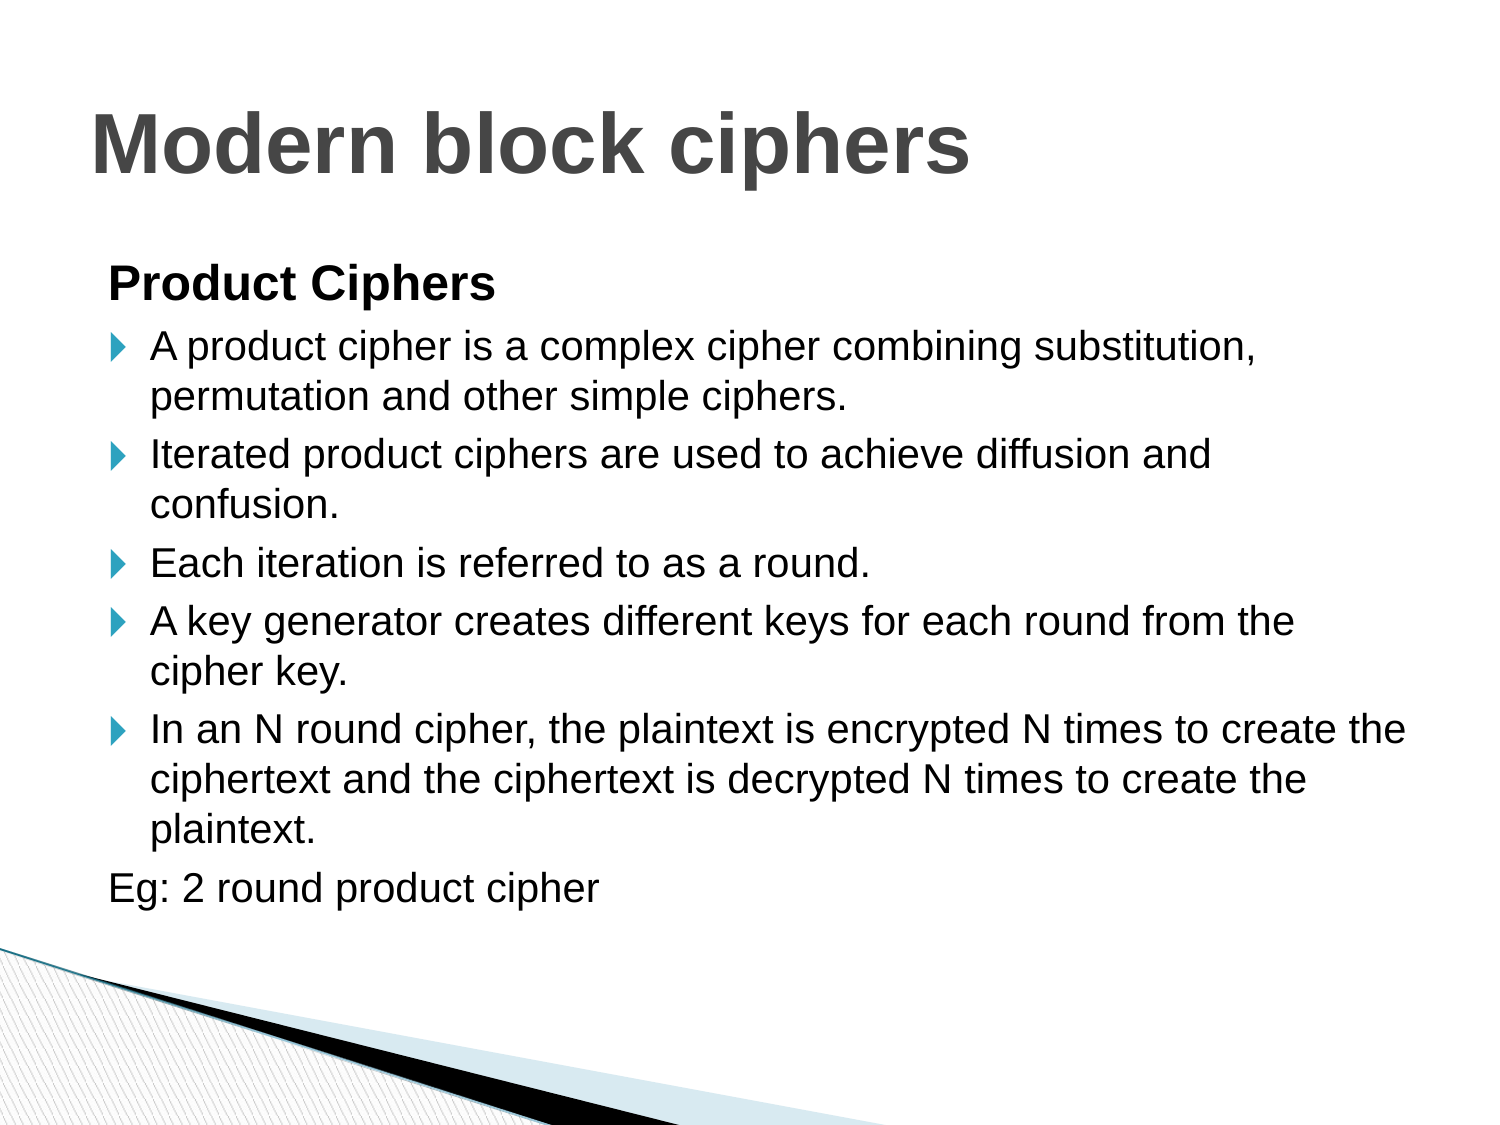

Modern block ciphers
Product Ciphers
A product cipher is a complex cipher combining substitution, permutation and other simple ciphers.
Iterated product ciphers are used to achieve diffusion and confusion.
Each iteration is referred to as a round.
A key generator creates different keys for each round from the cipher key.
In an N round cipher, the plaintext is encrypted N times to create the ciphertext and the ciphertext is decrypted N times to create the plaintext.
Eg: 2 round product cipher